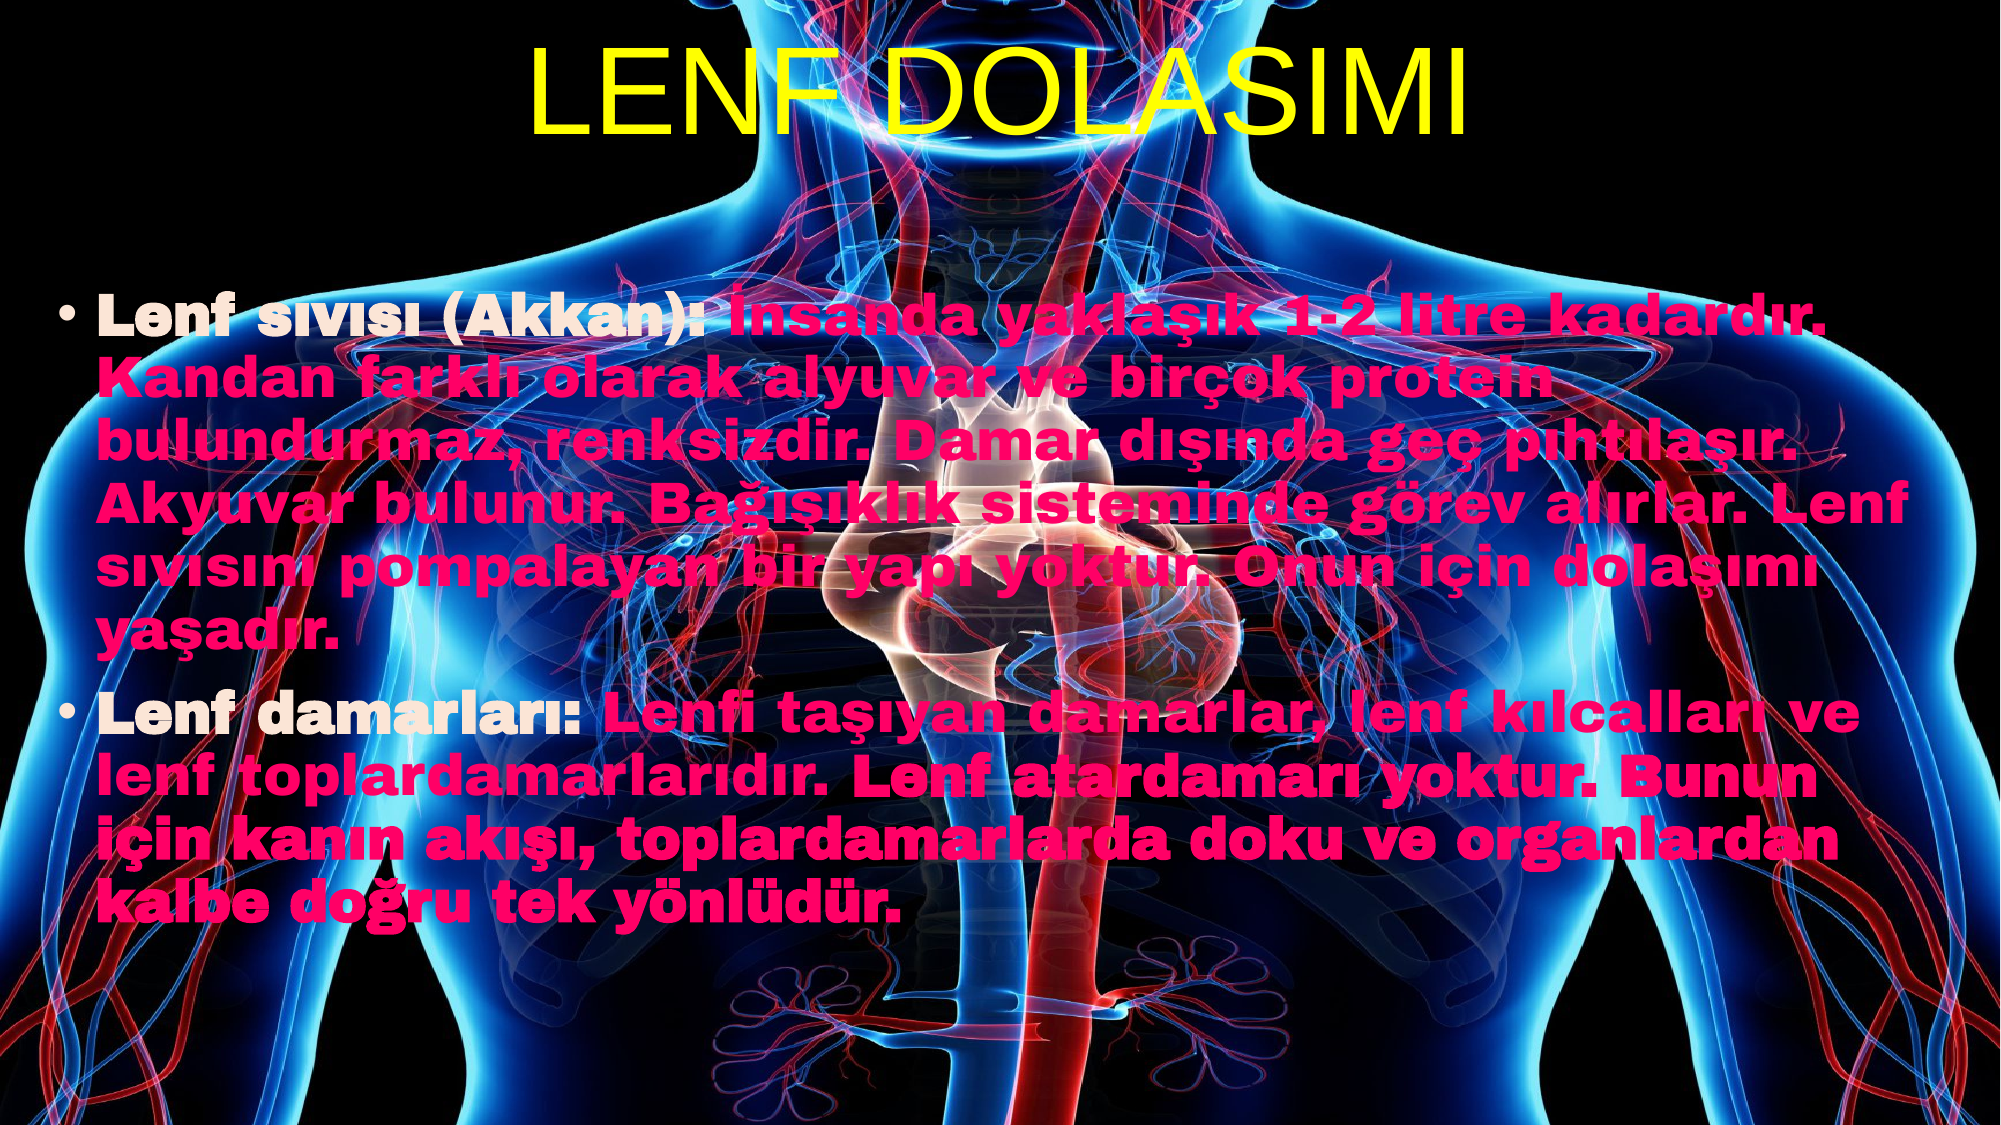

# LENF DOLASIMI
Lenf sıvısı (Akkan): İnsanda yaklaşık 1-2 litre kadardır. Kandan farklı olarak alyuvar ve birçok protein bulundurmaz, renksizdir. Damar dışında geç pıhtılaşır. Akyuvar bulunur. Bağışıklık sisteminde görev alırlar. Lenf sıvısını pompalayan bir yapı yoktur. Onun için dolaşımı yaşadır.
Lenf damarları: Lenfi taşıyan damarlar, lenf kılcalları ve lenf toplardamarlarıdır. Lenf atardamarı yoktur. Bunun için kanın akışı, toplardamarlarda doku ve organlardan kalbe doğru tek yönlüdür.